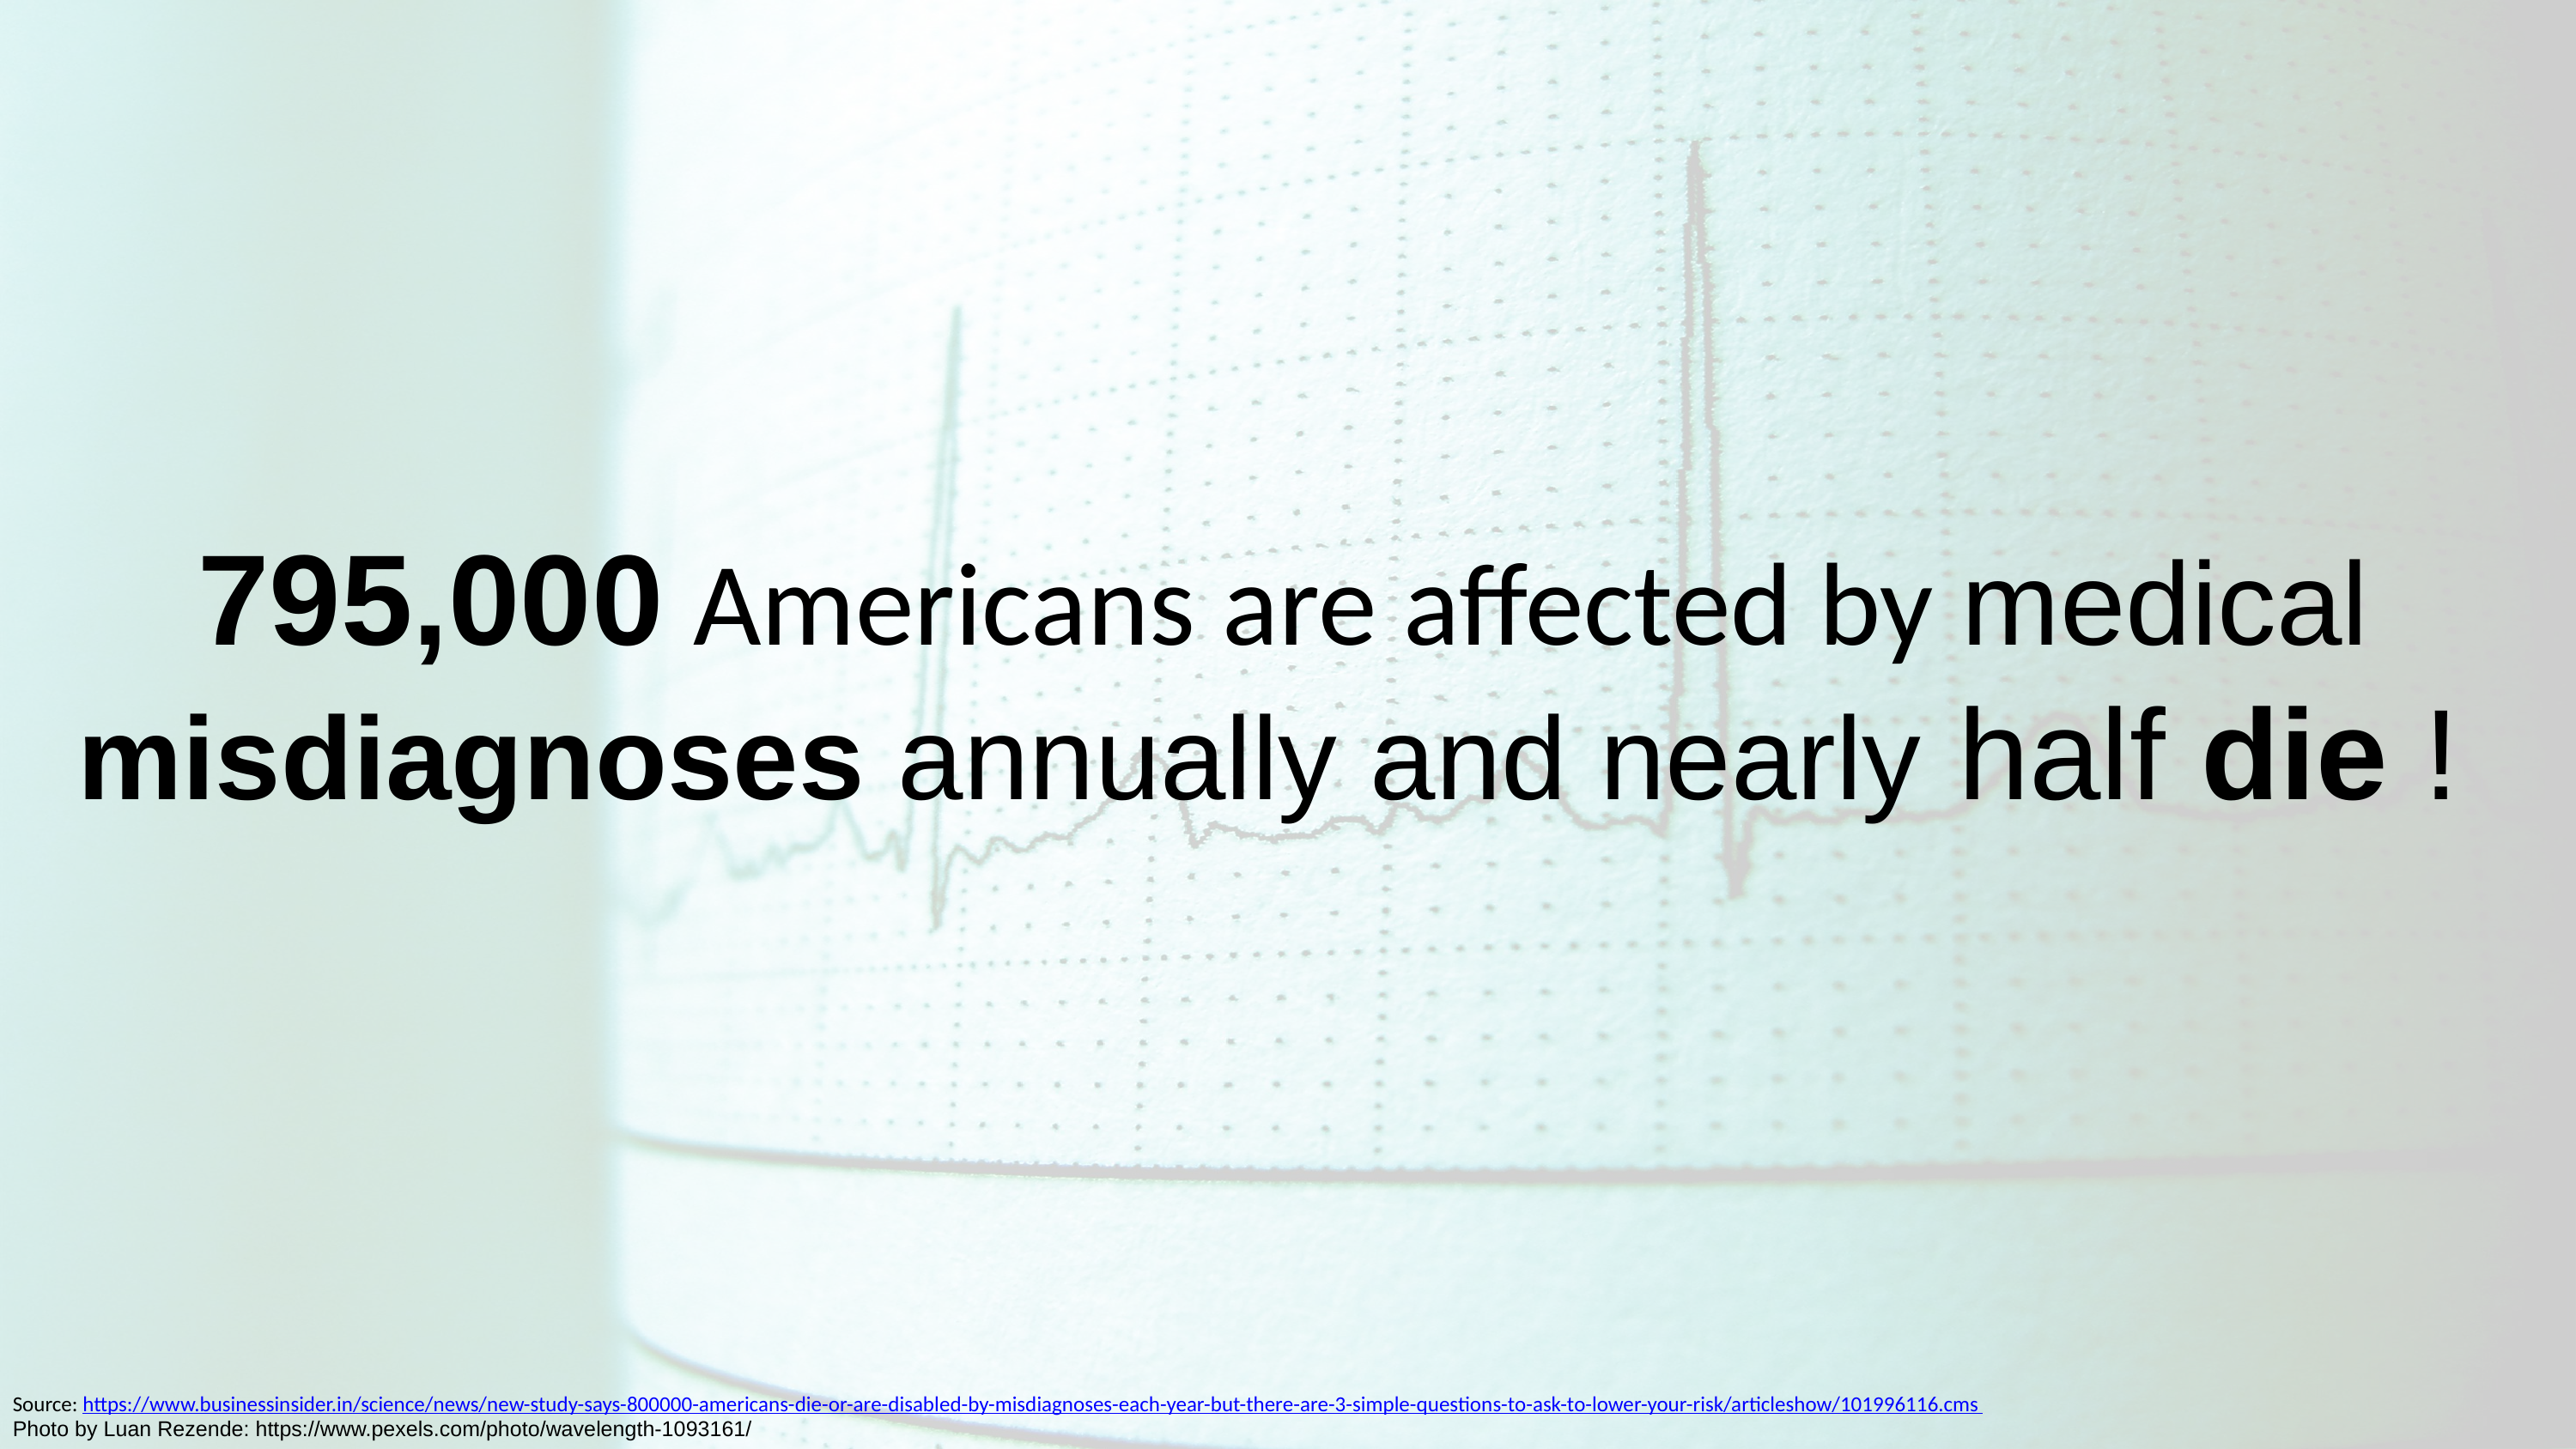

795,000 Americans are affected by medical misdiagnoses annually and nearly half die !
Source: https://www.businessinsider.in/science/news/new-study-says-800000-americans-die-or-are-disabled-by-misdiagnoses-each-year-but-there-are-3-simple-questions-to-ask-to-lower-your-risk/articleshow/101996116.cms
Photo by Luan Rezende: https://www.pexels.com/photo/wavelength-1093161/